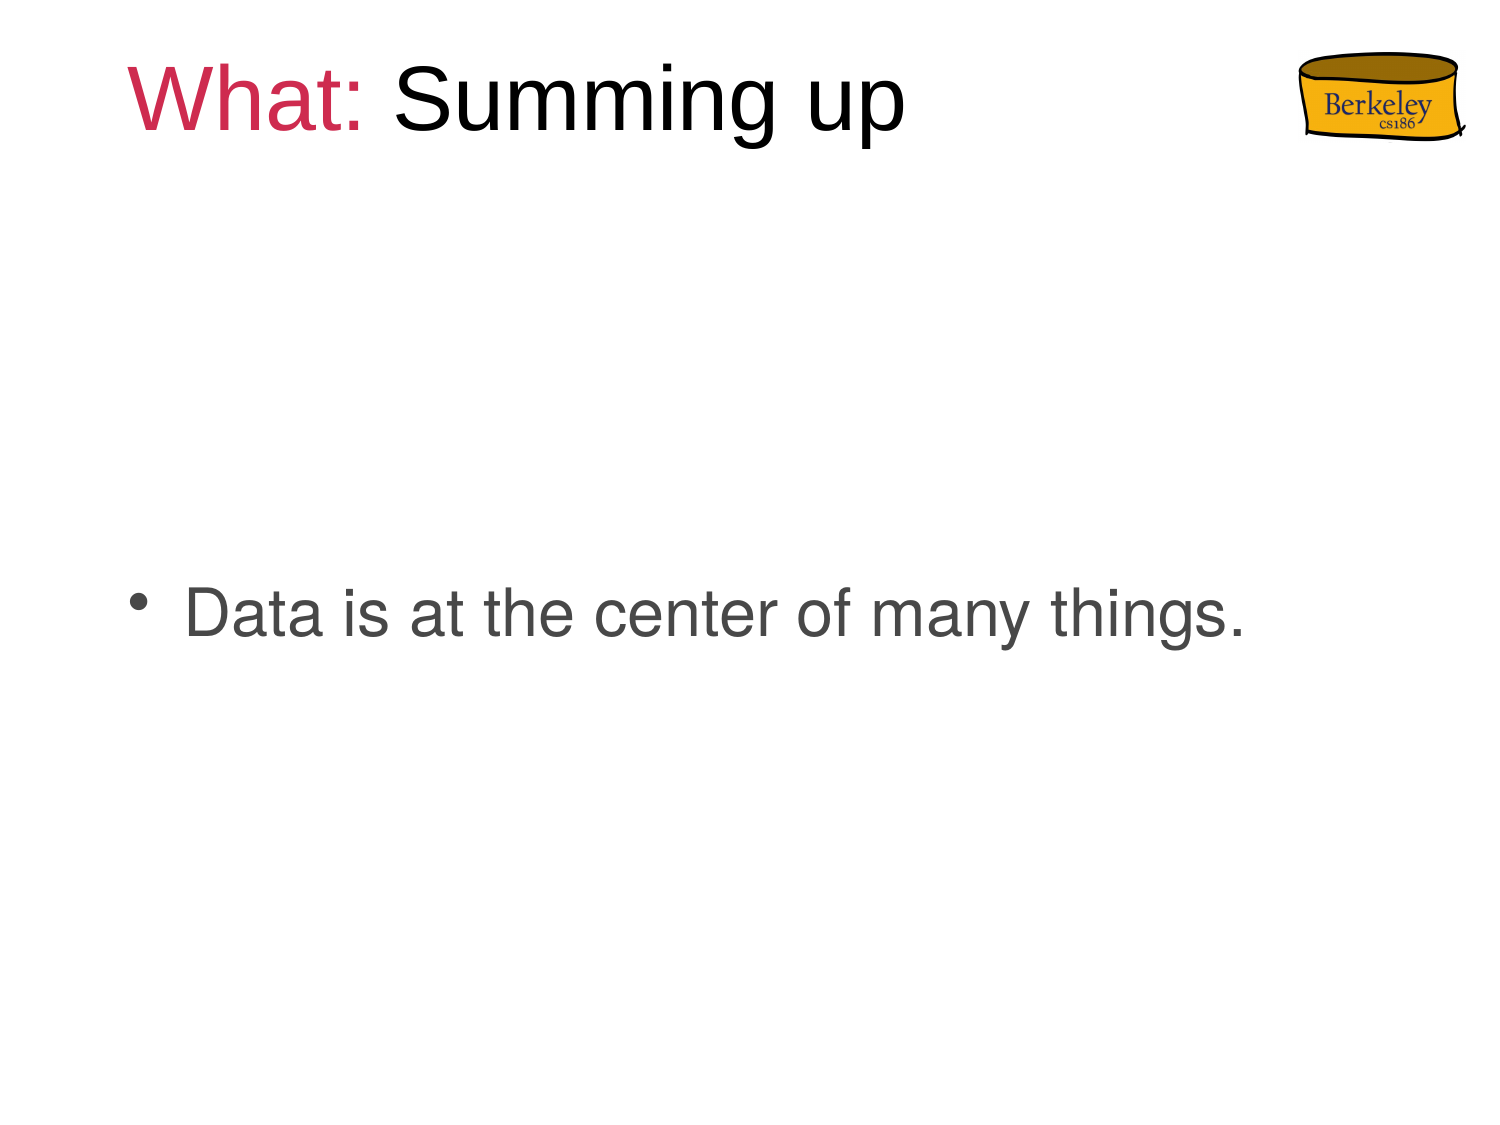

# What: Summing up
Data is at the center of many things.